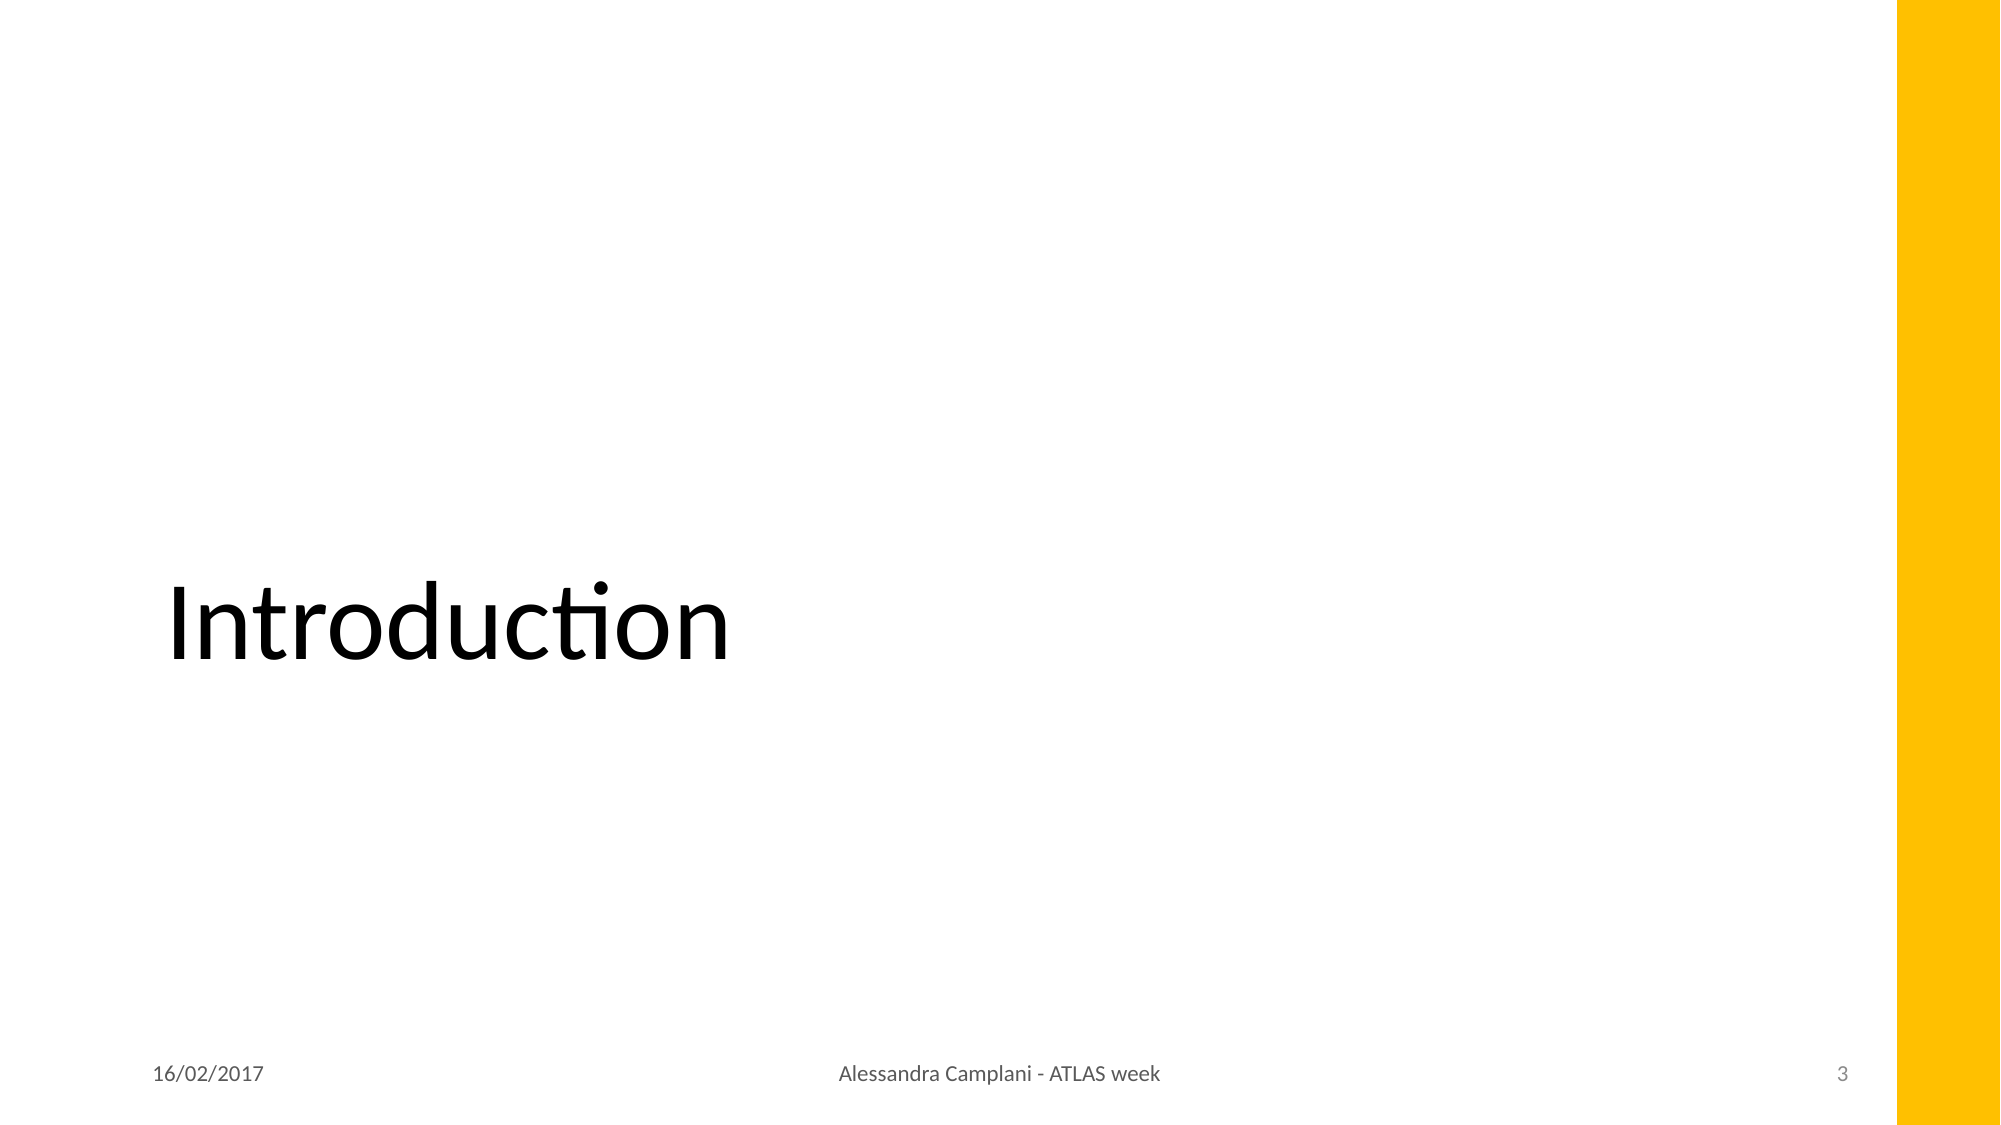

Introduction
16/02/2017
Alessandra Camplani - ATLAS week
3